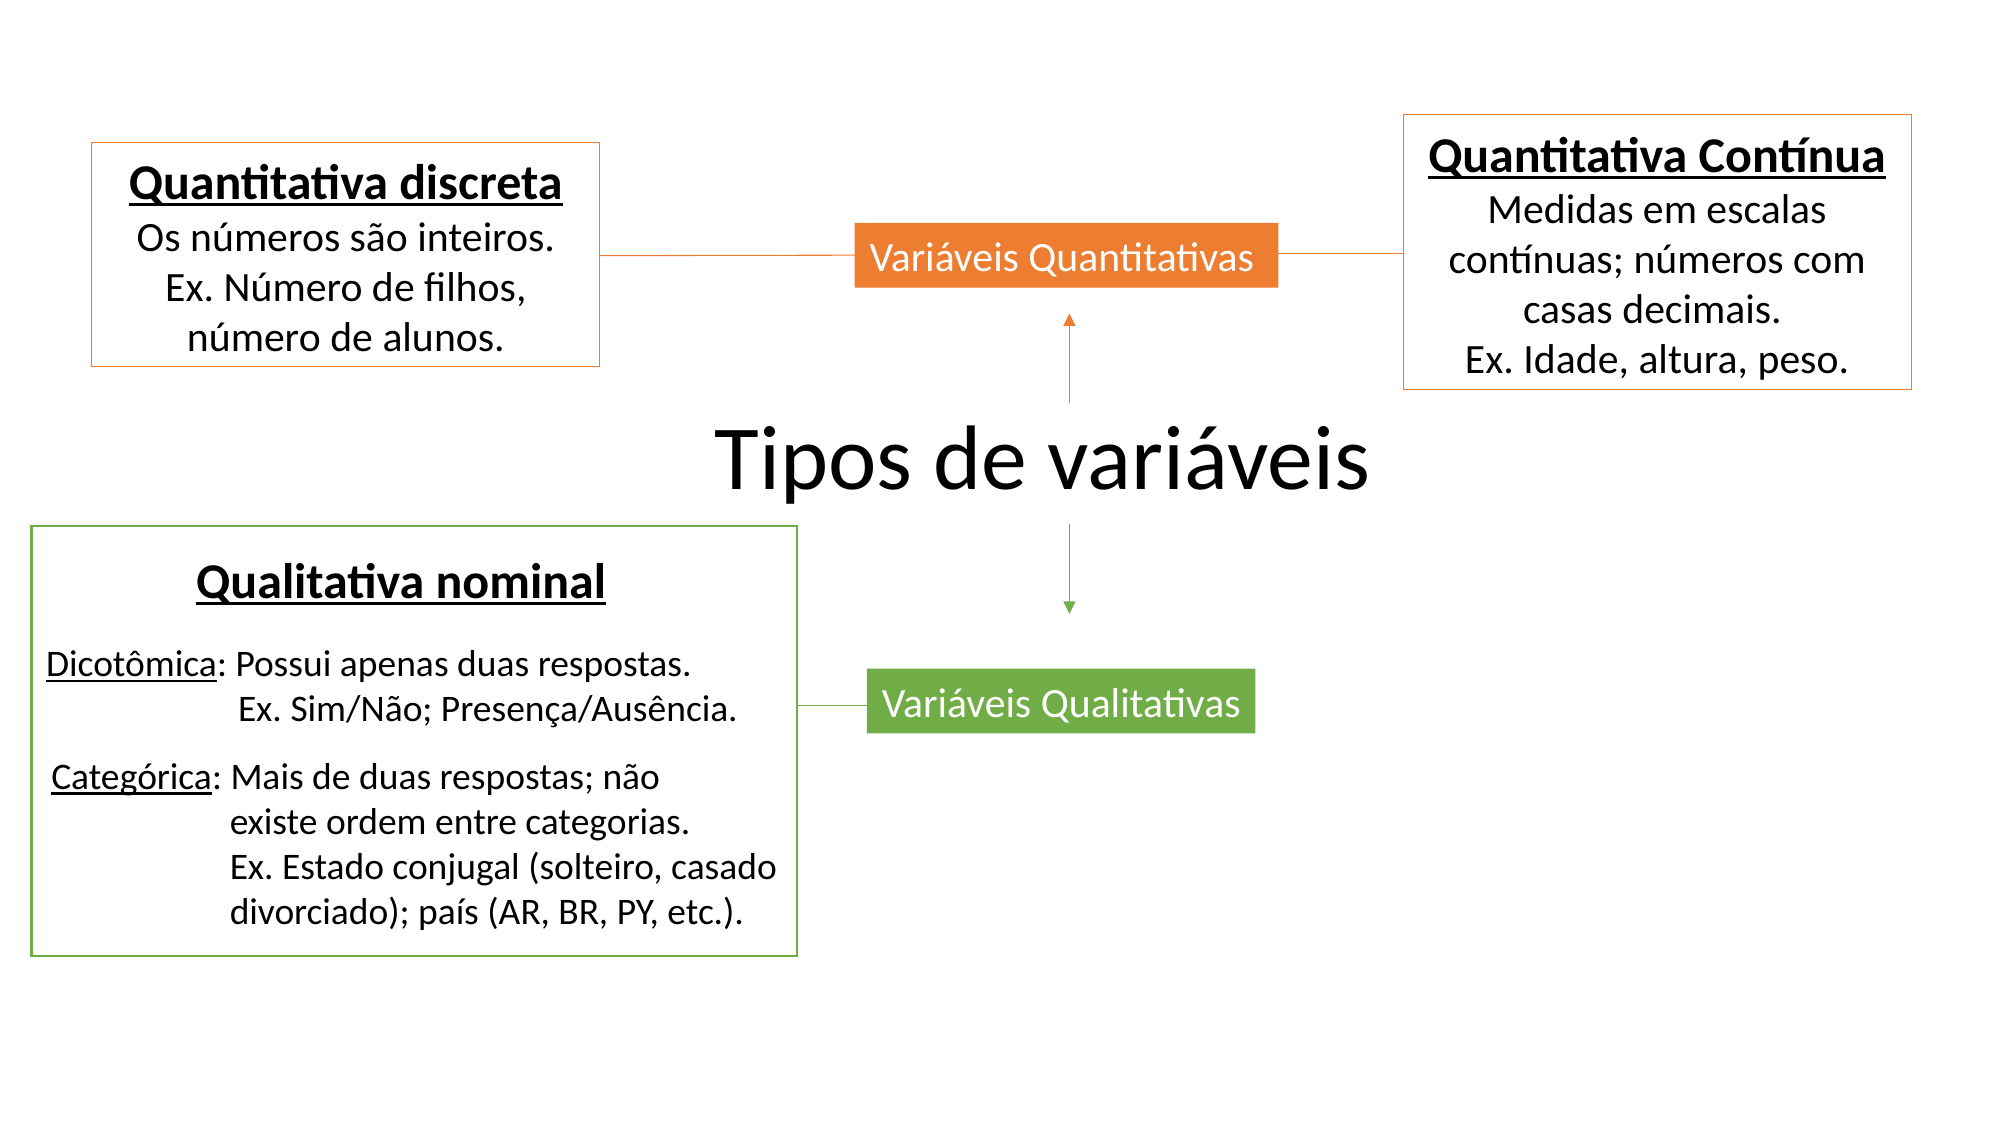

Quantitativa Contínua
Medidas em escalas contínuas; números com casas decimais.
Ex. Idade, altura, peso.
Quantitativa discreta
Os números são inteiros.
Ex. Número de filhos, número de alunos.
Variáveis Quantitativas
# Tipos de variáveis

Qualitativa nominal
Dicotômica: Possui apenas duas respostas.
                      Ex. Sim/Não; Presença/Ausência.
Variáveis Qualitativas
Categórica: Mais de duas respostas; não
                     existe ordem entre categorias.
                     Ex. Estado conjugal (solteiro, casado
                     divorciado); país (AR, BR, PY, etc.).